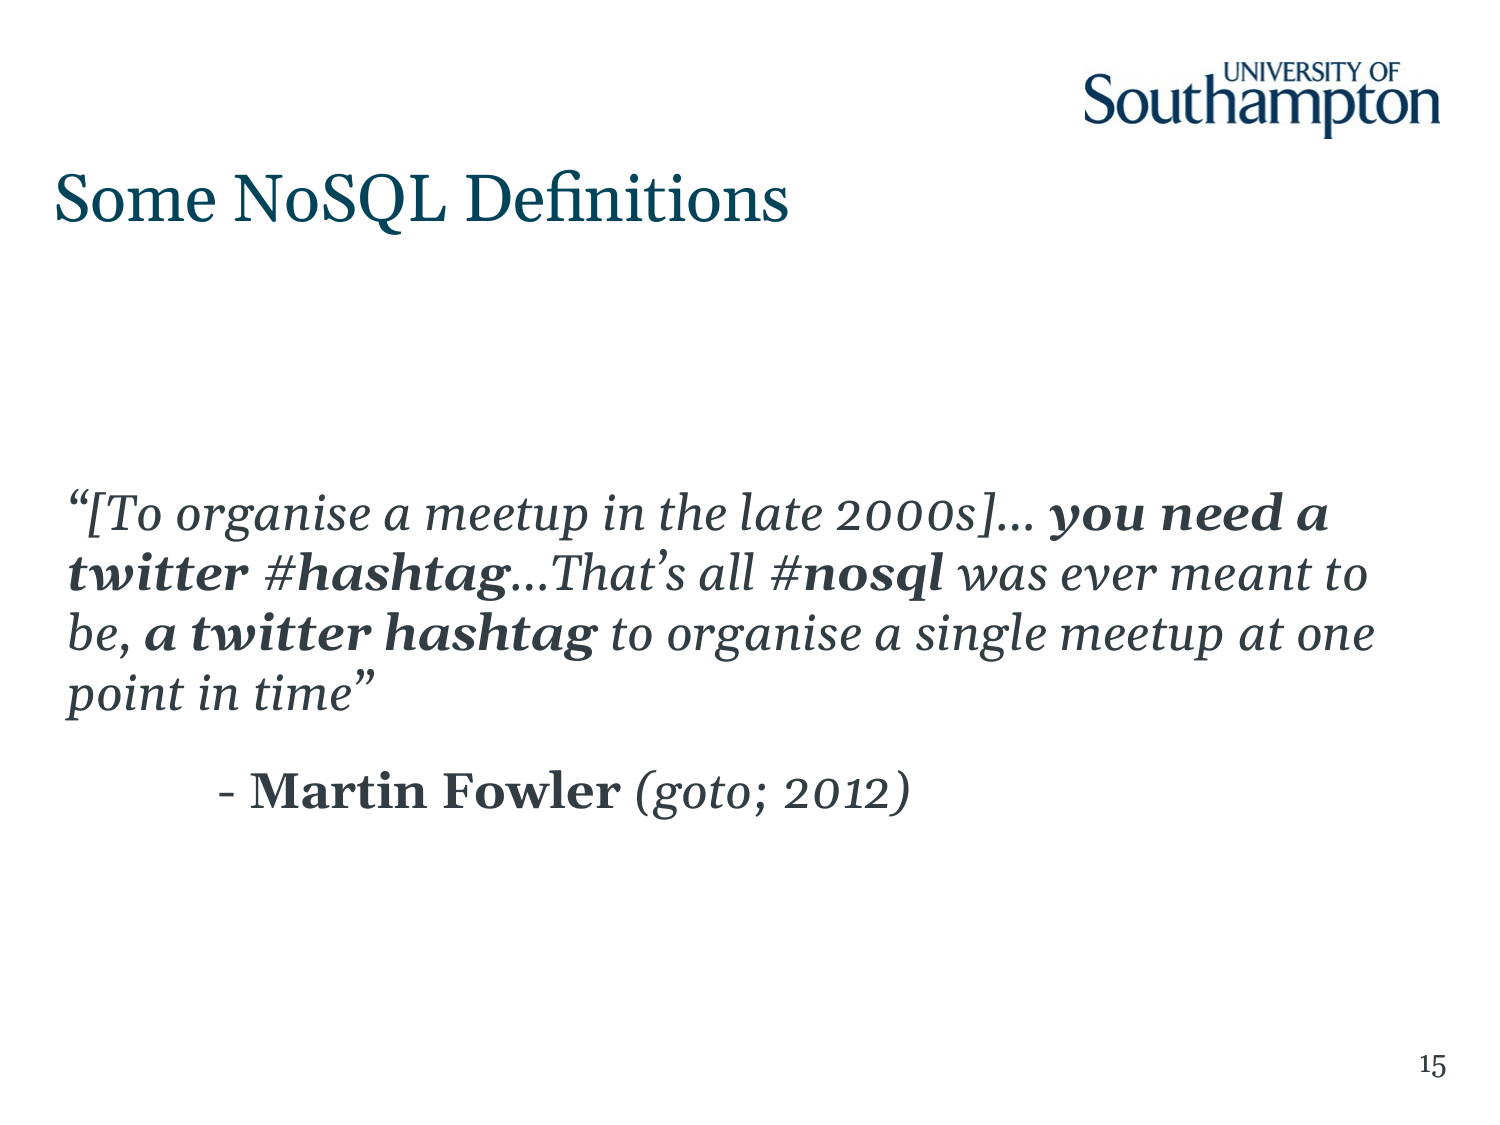

# Some NoSQL Definitions
“[To organise a meetup in the late 2000s]… you need a twitter #hashtag…That’s all #nosql was ever meant to be, a twitter hashtag to organise a single meetup at one point in time”
	- Martin Fowler (goto; 2012)
15